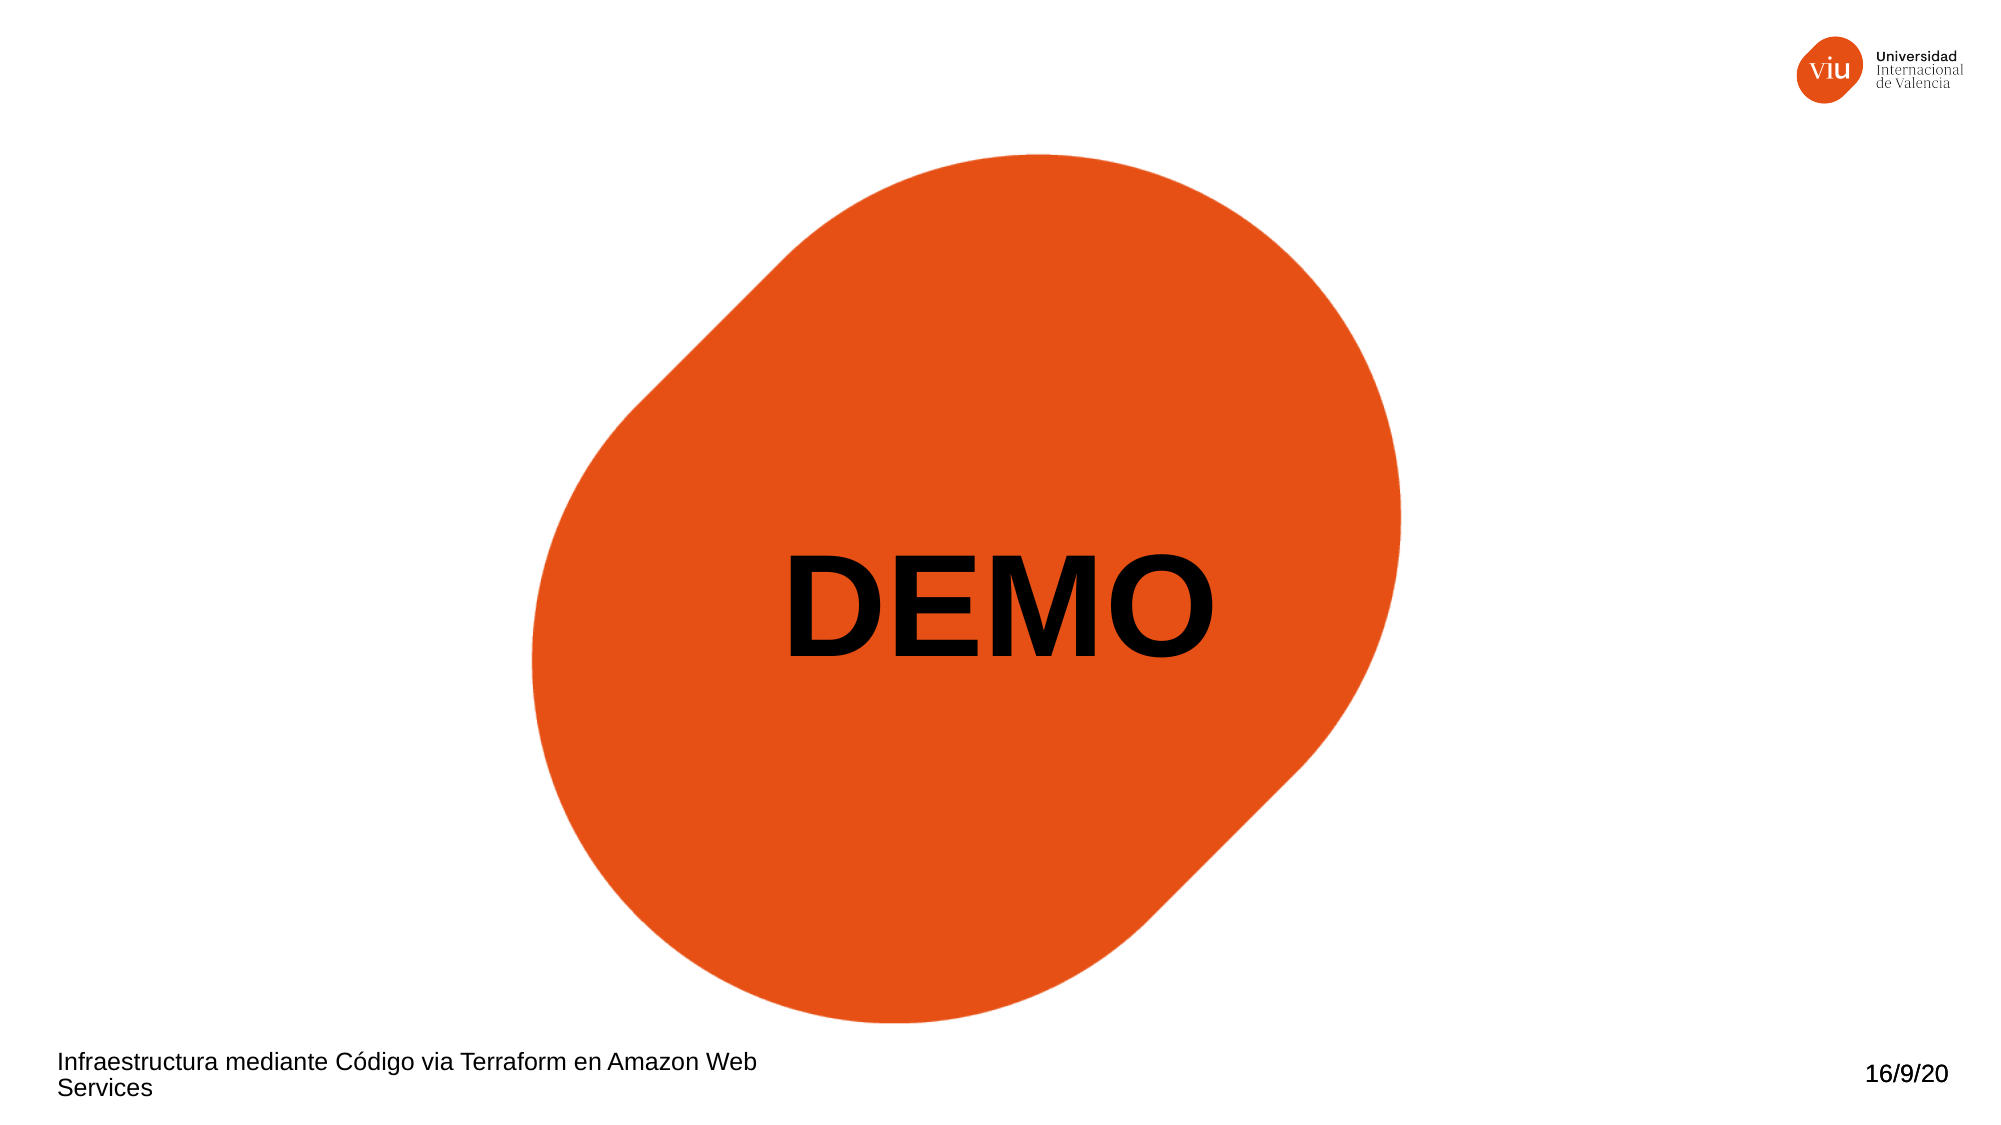

# DEMO
Infraestructura mediante Código via Terraform en Amazon Web Services